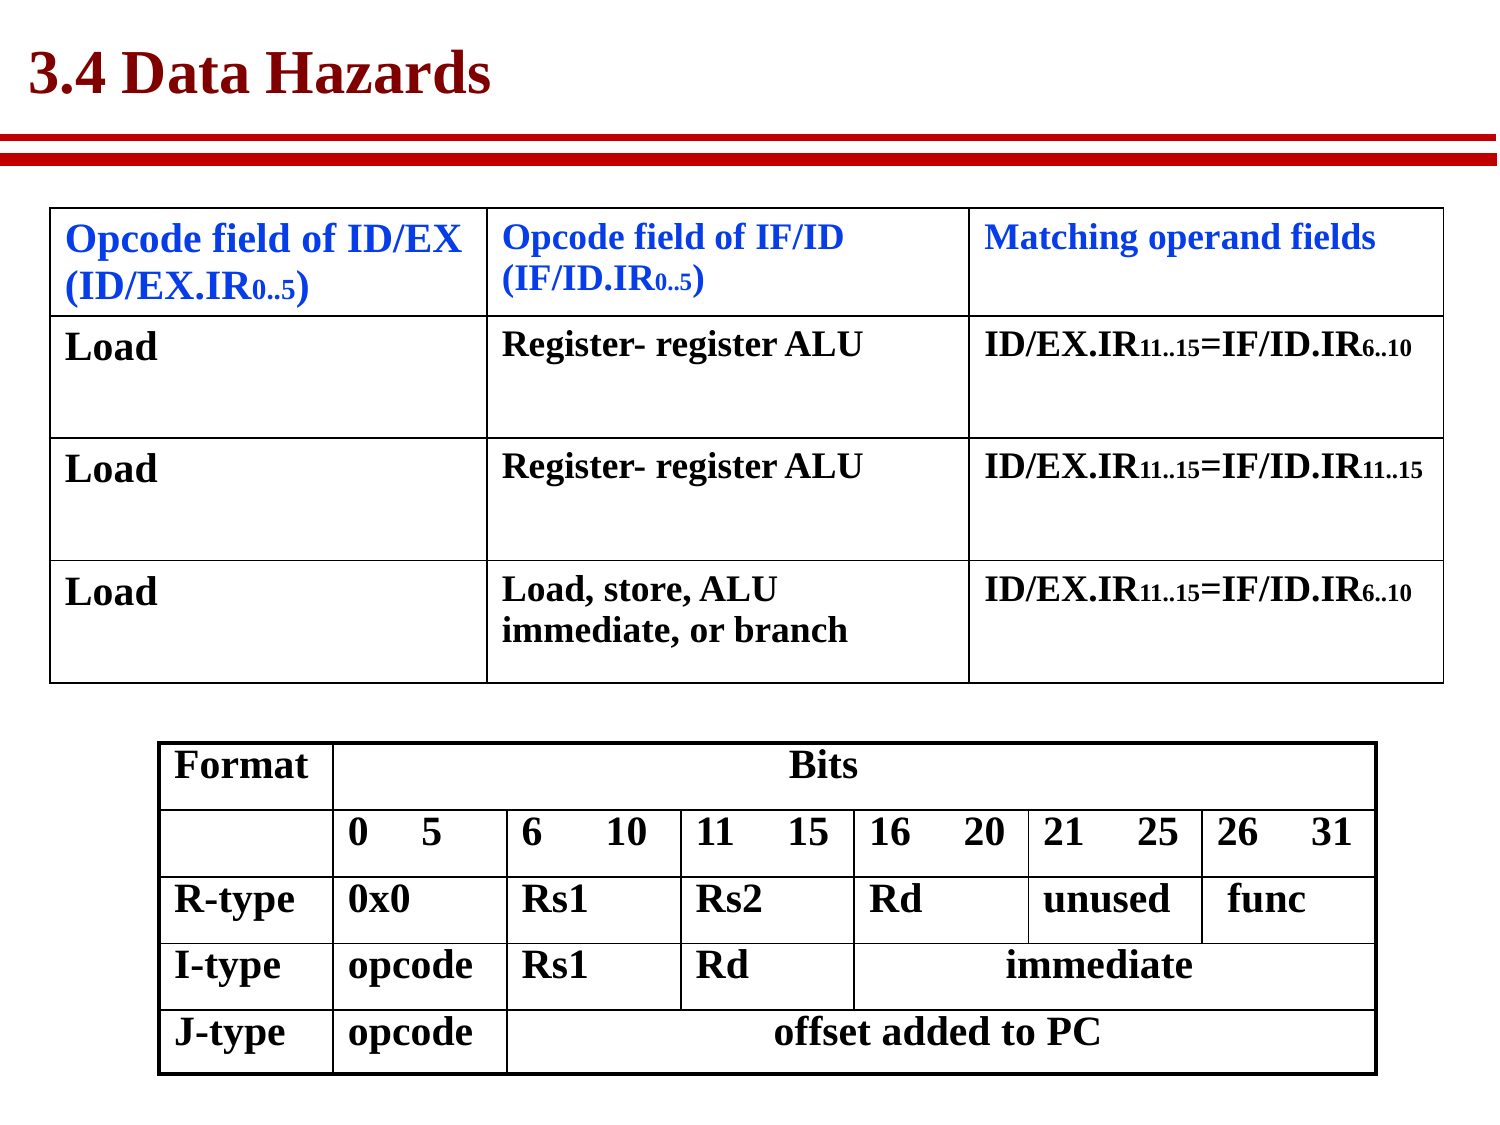

# 3.4 Data Hazards
| Opcode field of ID/EX (ID/EX.IR0..5) | Opcode field of IF/ID (IF/ID.IR0..5) | Matching operand fields |
| --- | --- | --- |
| Load | Register- register ALU | ID/EX.IR11..15=IF/ID.IR6..10 |
| Load | Register- register ALU | ID/EX.IR11..15=IF/ID.IR11..15 |
| Load | Load, store, ALU immediate, or branch | ID/EX.IR11..15=IF/ID.IR6..10 |
| Format | Bits |  |  |  |  |  |
| --- | --- | --- | --- | --- | --- | --- |
|  | 0 5 | 6 10 | 11 15 | 16 20 | 25 | 26 31 |
| R-type | 0x0 | Rs1 | Rs2 | Rd | unused | func |
| I-type | opcode | Rs1 | Rd | immediate |  |  |
| J-type | opcode | offset added to PC |  |  |  |  |